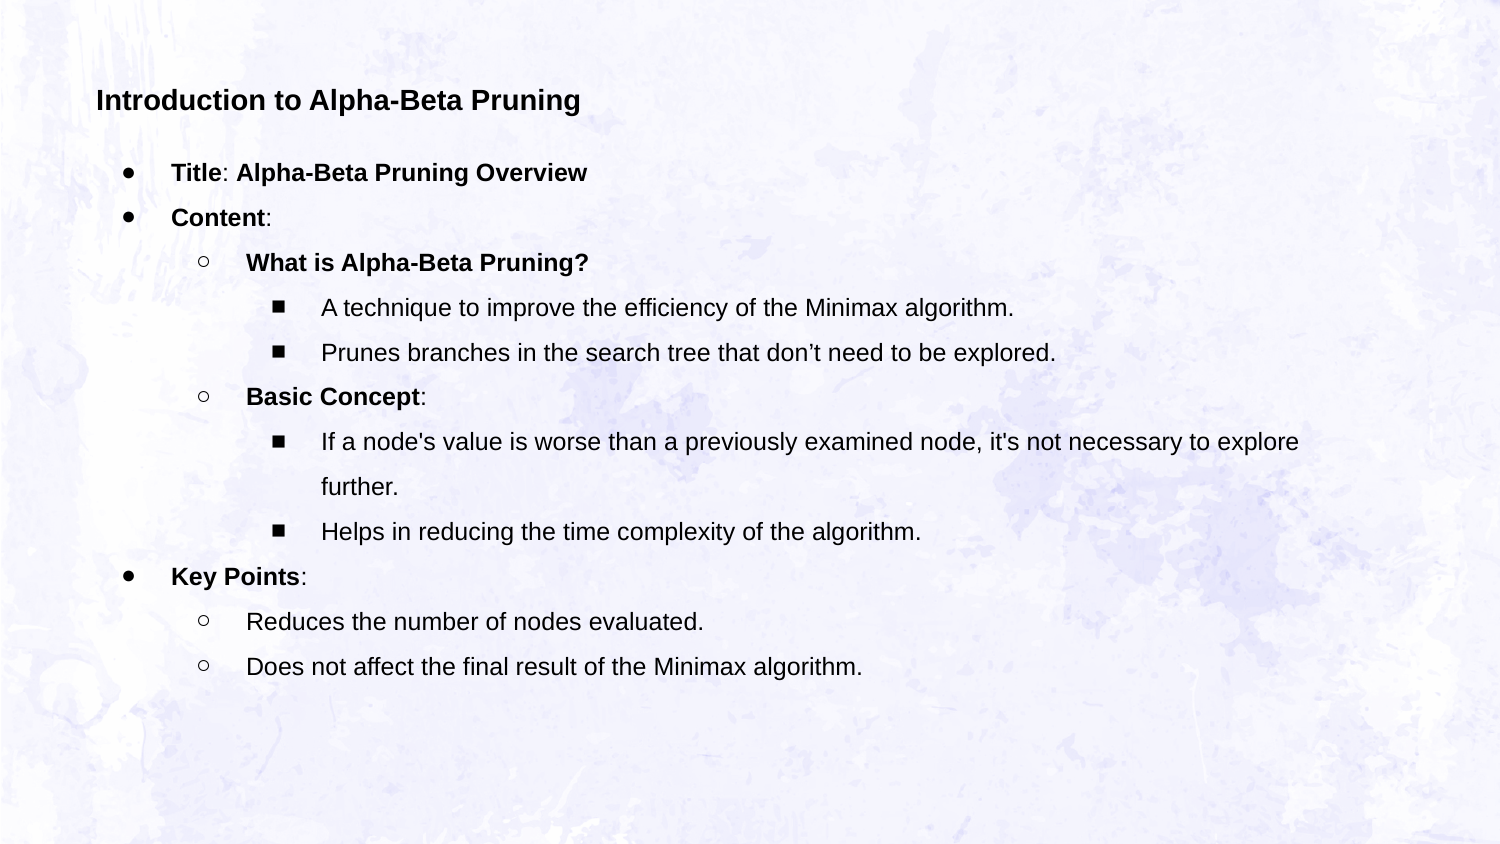

Introduction to Alpha-Beta Pruning
Title: Alpha-Beta Pruning Overview
Content:
What is Alpha-Beta Pruning?
A technique to improve the efficiency of the Minimax algorithm.
Prunes branches in the search tree that don’t need to be explored.
Basic Concept:
If a node's value is worse than a previously examined node, it's not necessary to explore further.
Helps in reducing the time complexity of the algorithm.
Key Points:
Reduces the number of nodes evaluated.
Does not affect the final result of the Minimax algorithm.